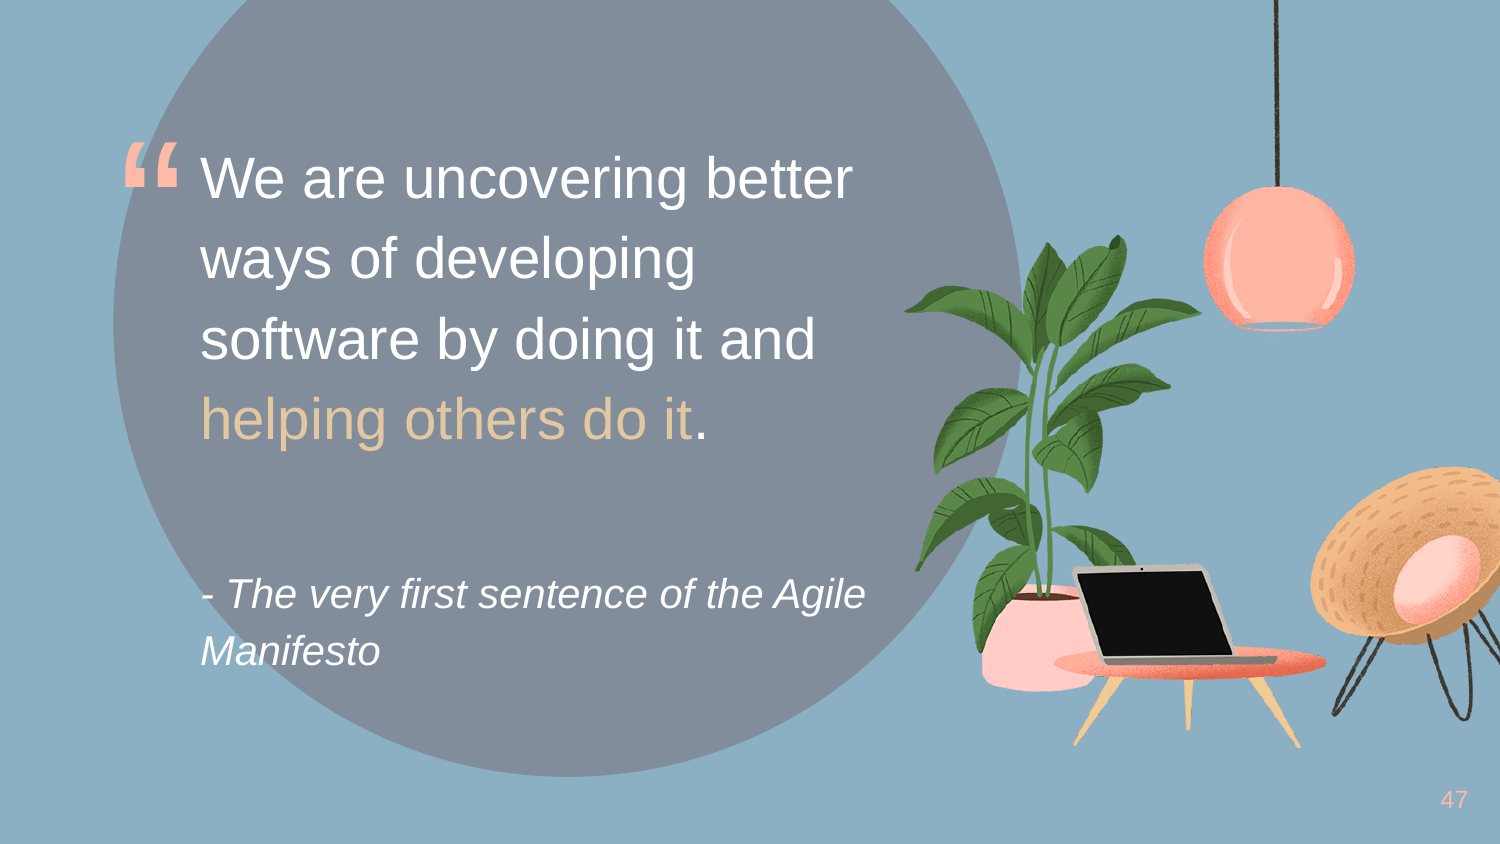

We are uncovering better ways of developing
software by doing it and helping others do it.

- The very first sentence of the Agile Manifesto
47